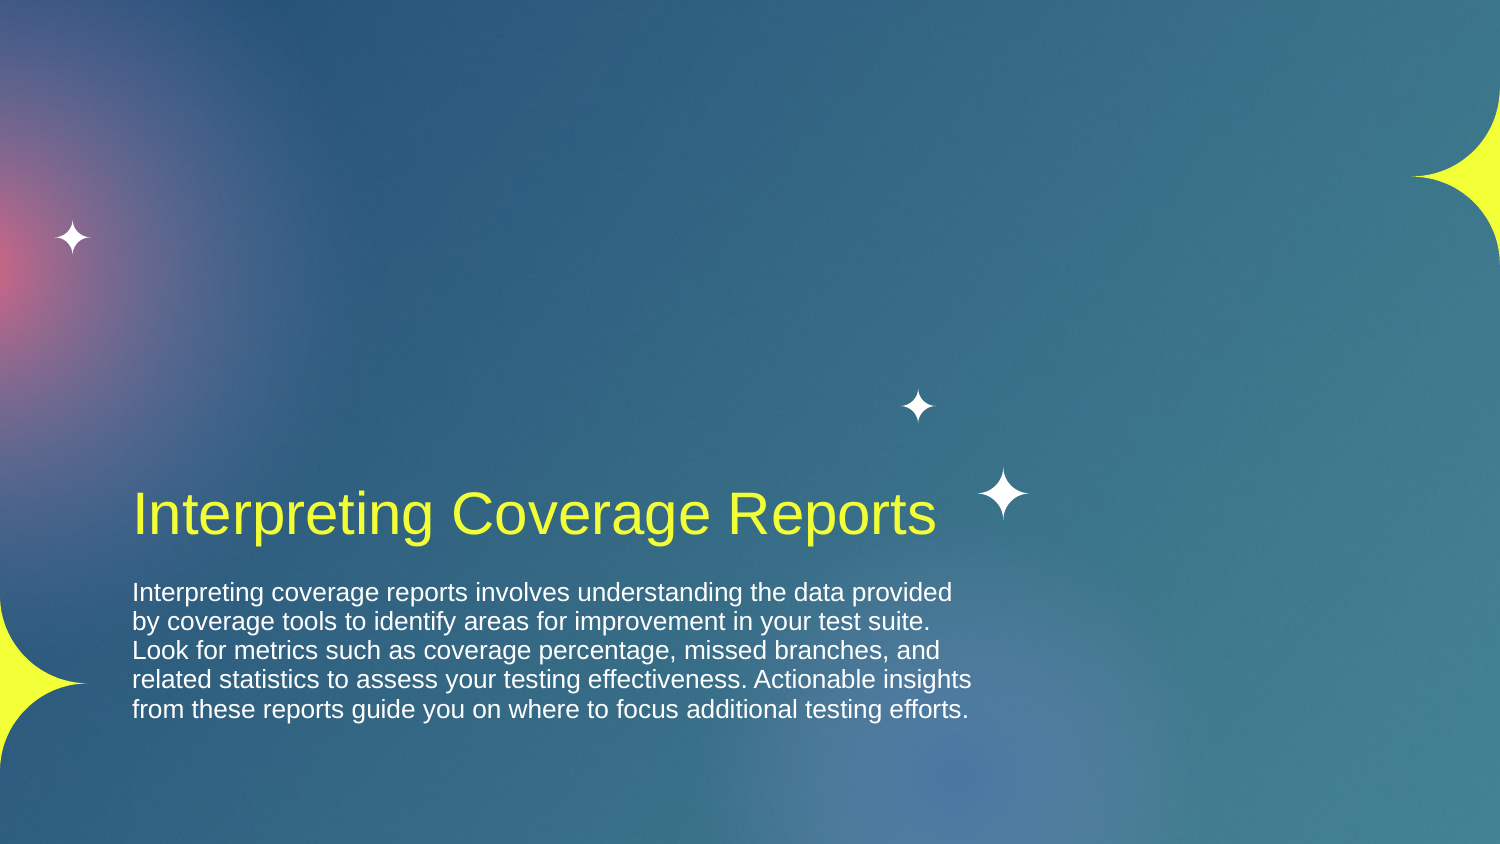

# Interpreting Coverage Reports
Interpreting coverage reports involves understanding the data provided by coverage tools to identify areas for improvement in your test suite. Look for metrics such as coverage percentage, missed branches, and related statistics to assess your testing effectiveness. Actionable insights from these reports guide you on where to focus additional testing efforts.